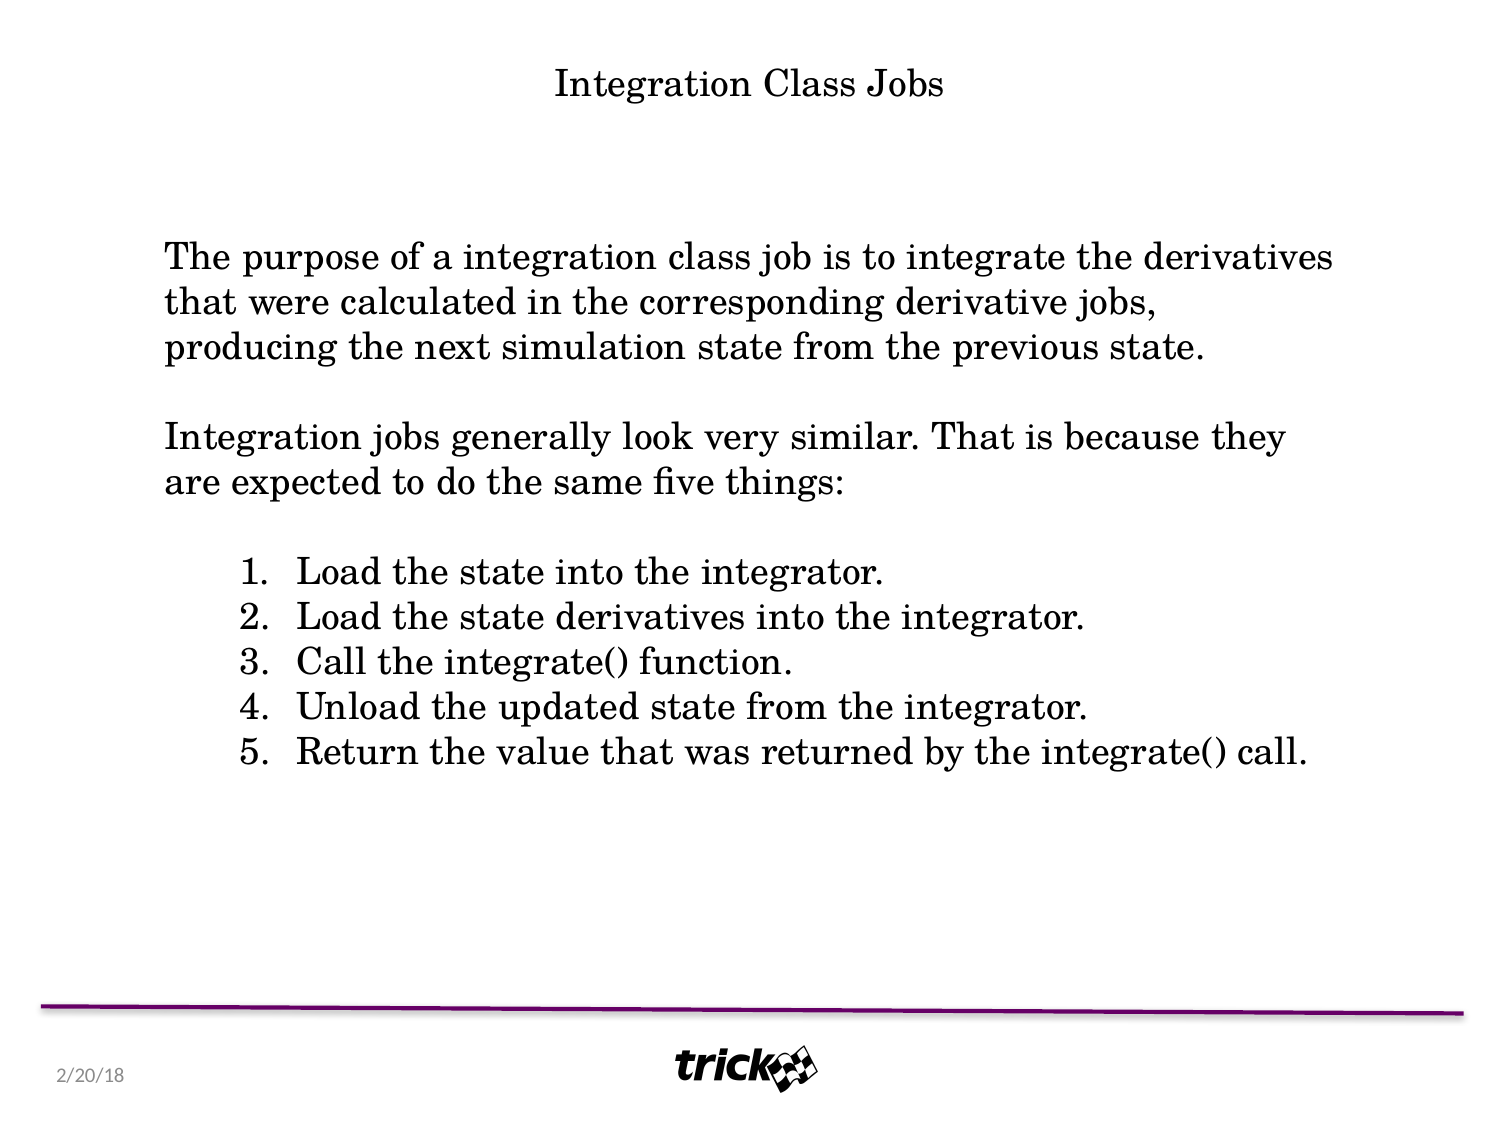

Integration Class Jobs
The purpose of a integration class job is to integrate the derivatives that were calculated in the corresponding derivative jobs, producing the next simulation state from the previous state.

Integration jobs generally look very similar. That is because they are expected to do the same five things:

Load the state into the integrator.
Load the state derivatives into the integrator.
Call the integrate() function.
Unload the updated state from the integrator.
Return the value that was returned by the integrate() call.